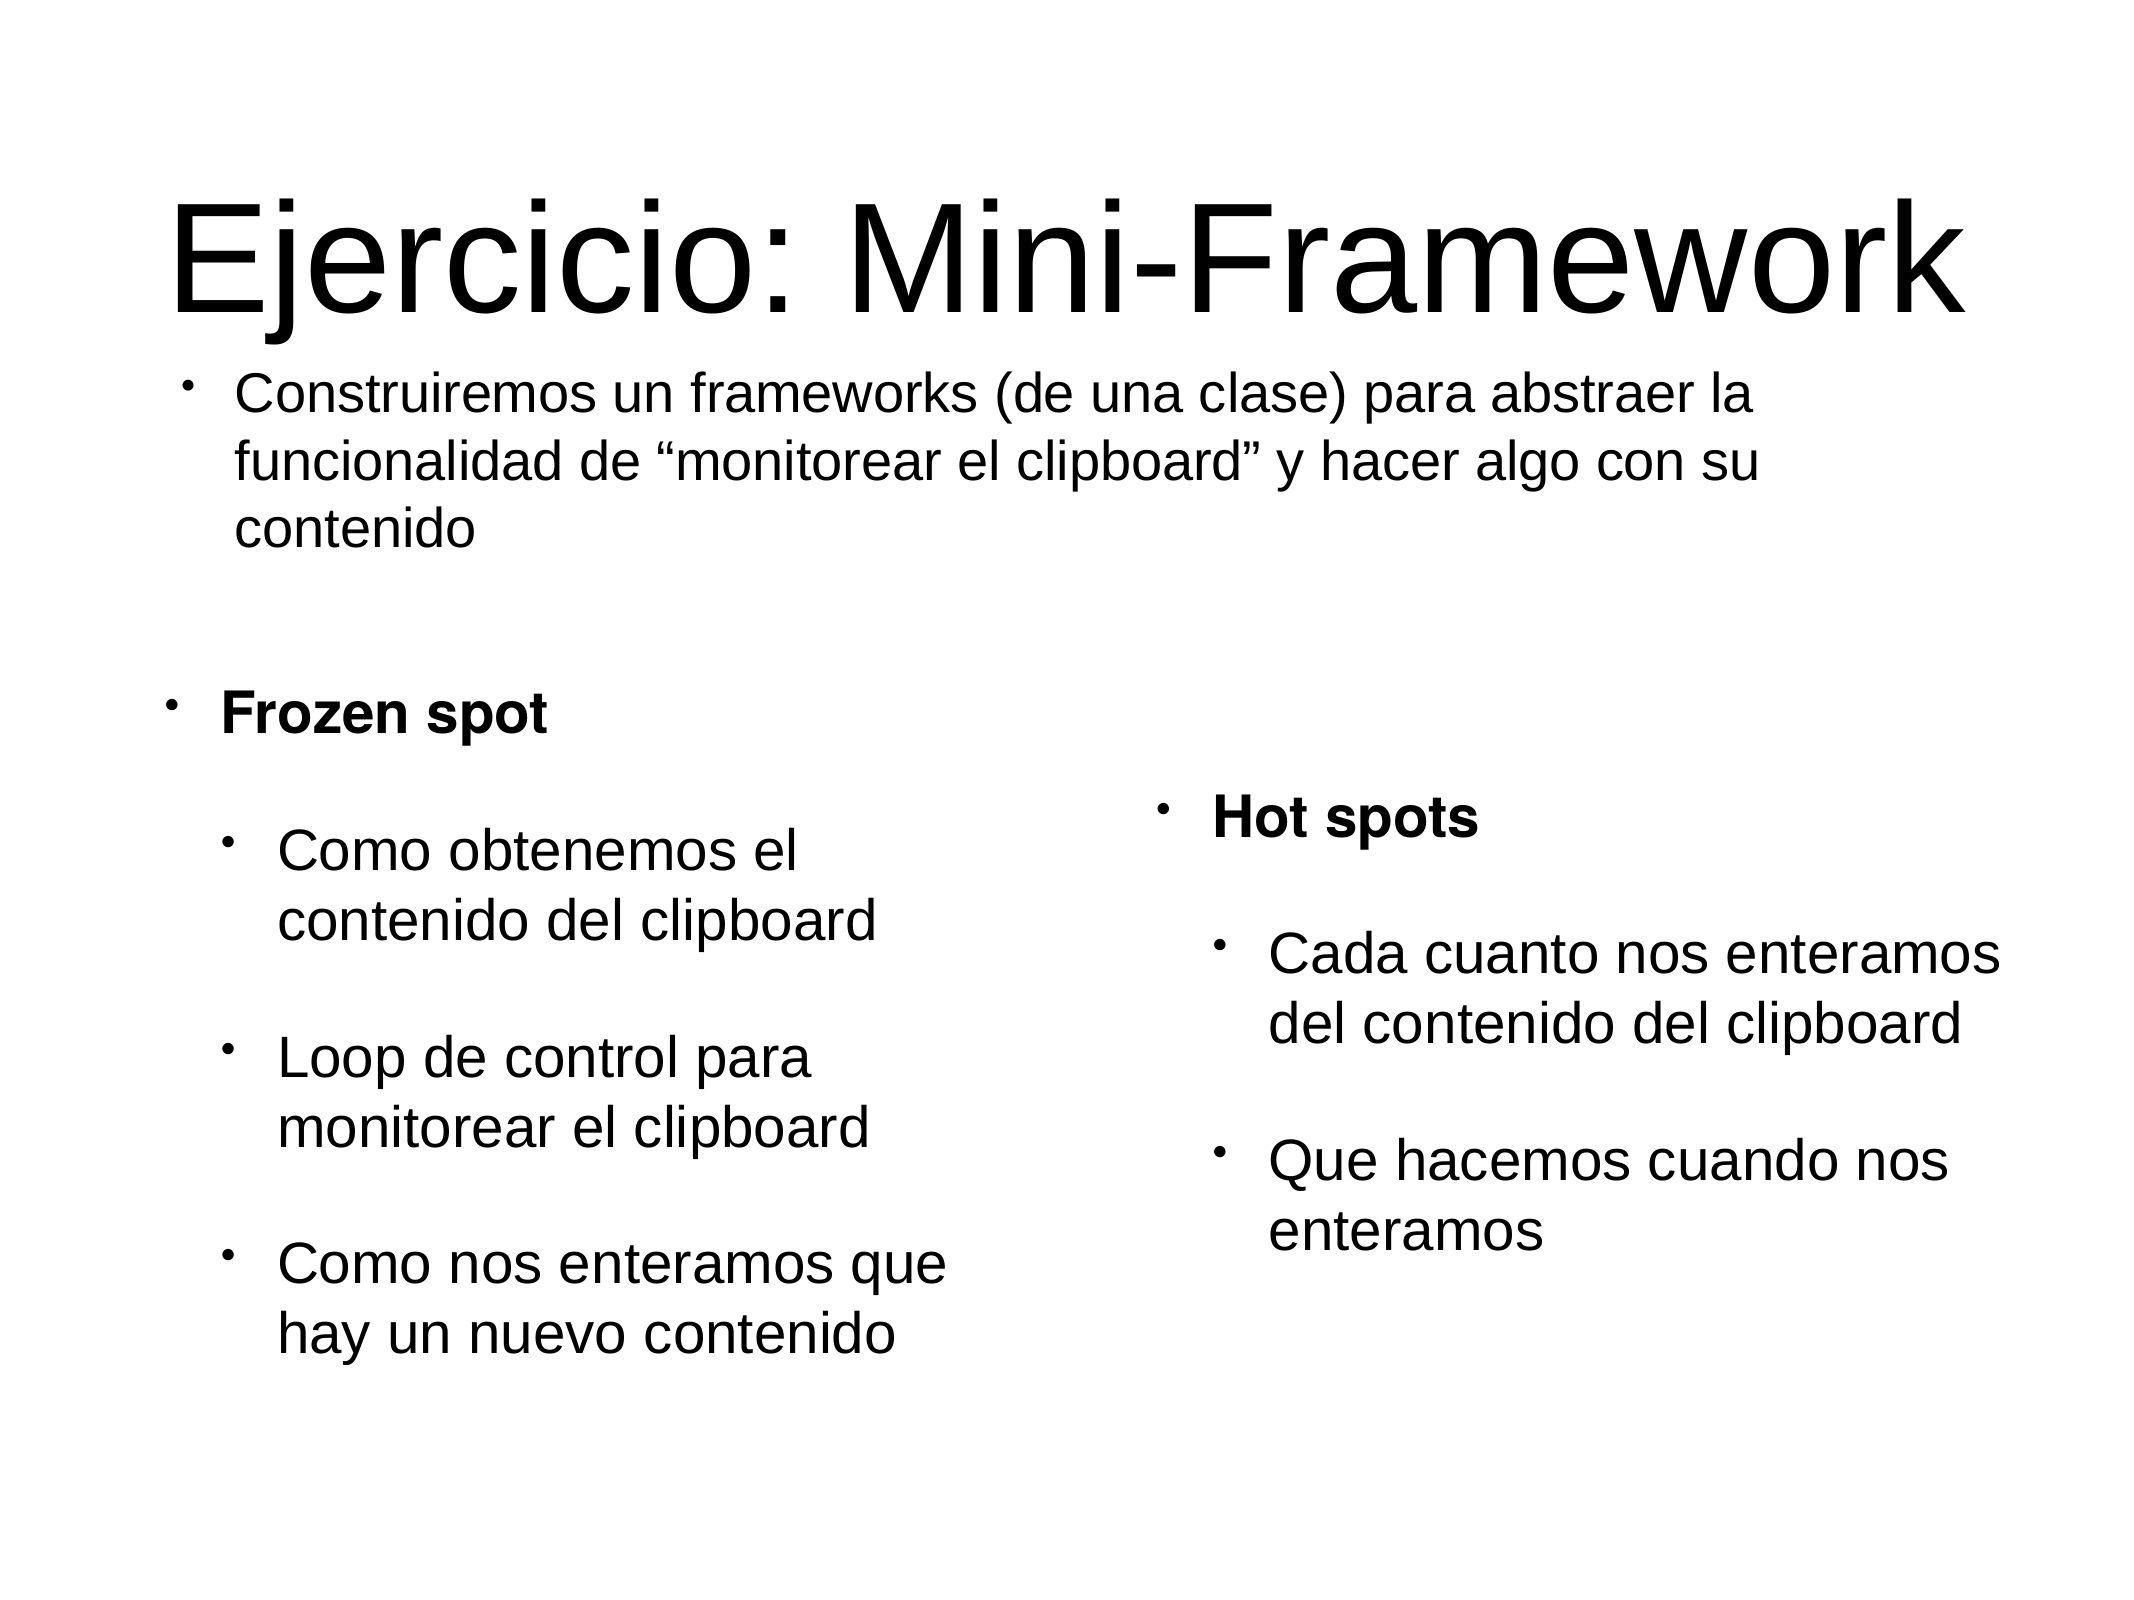

# Ejercicio: Mini-Framework
Construiremos un frameworks (de una clase) para abstraer la funcionalidad de “monitorear el clipboard” y hacer algo con su contenido
Frozen spot
Como obtenemos el contenido del clipboard
Loop de control para monitorear el clipboard
Como nos enteramos que hay un nuevo contenido
Hot spots
Cada cuanto nos enteramos del contenido del clipboard
Que hacemos cuando nos enteramos